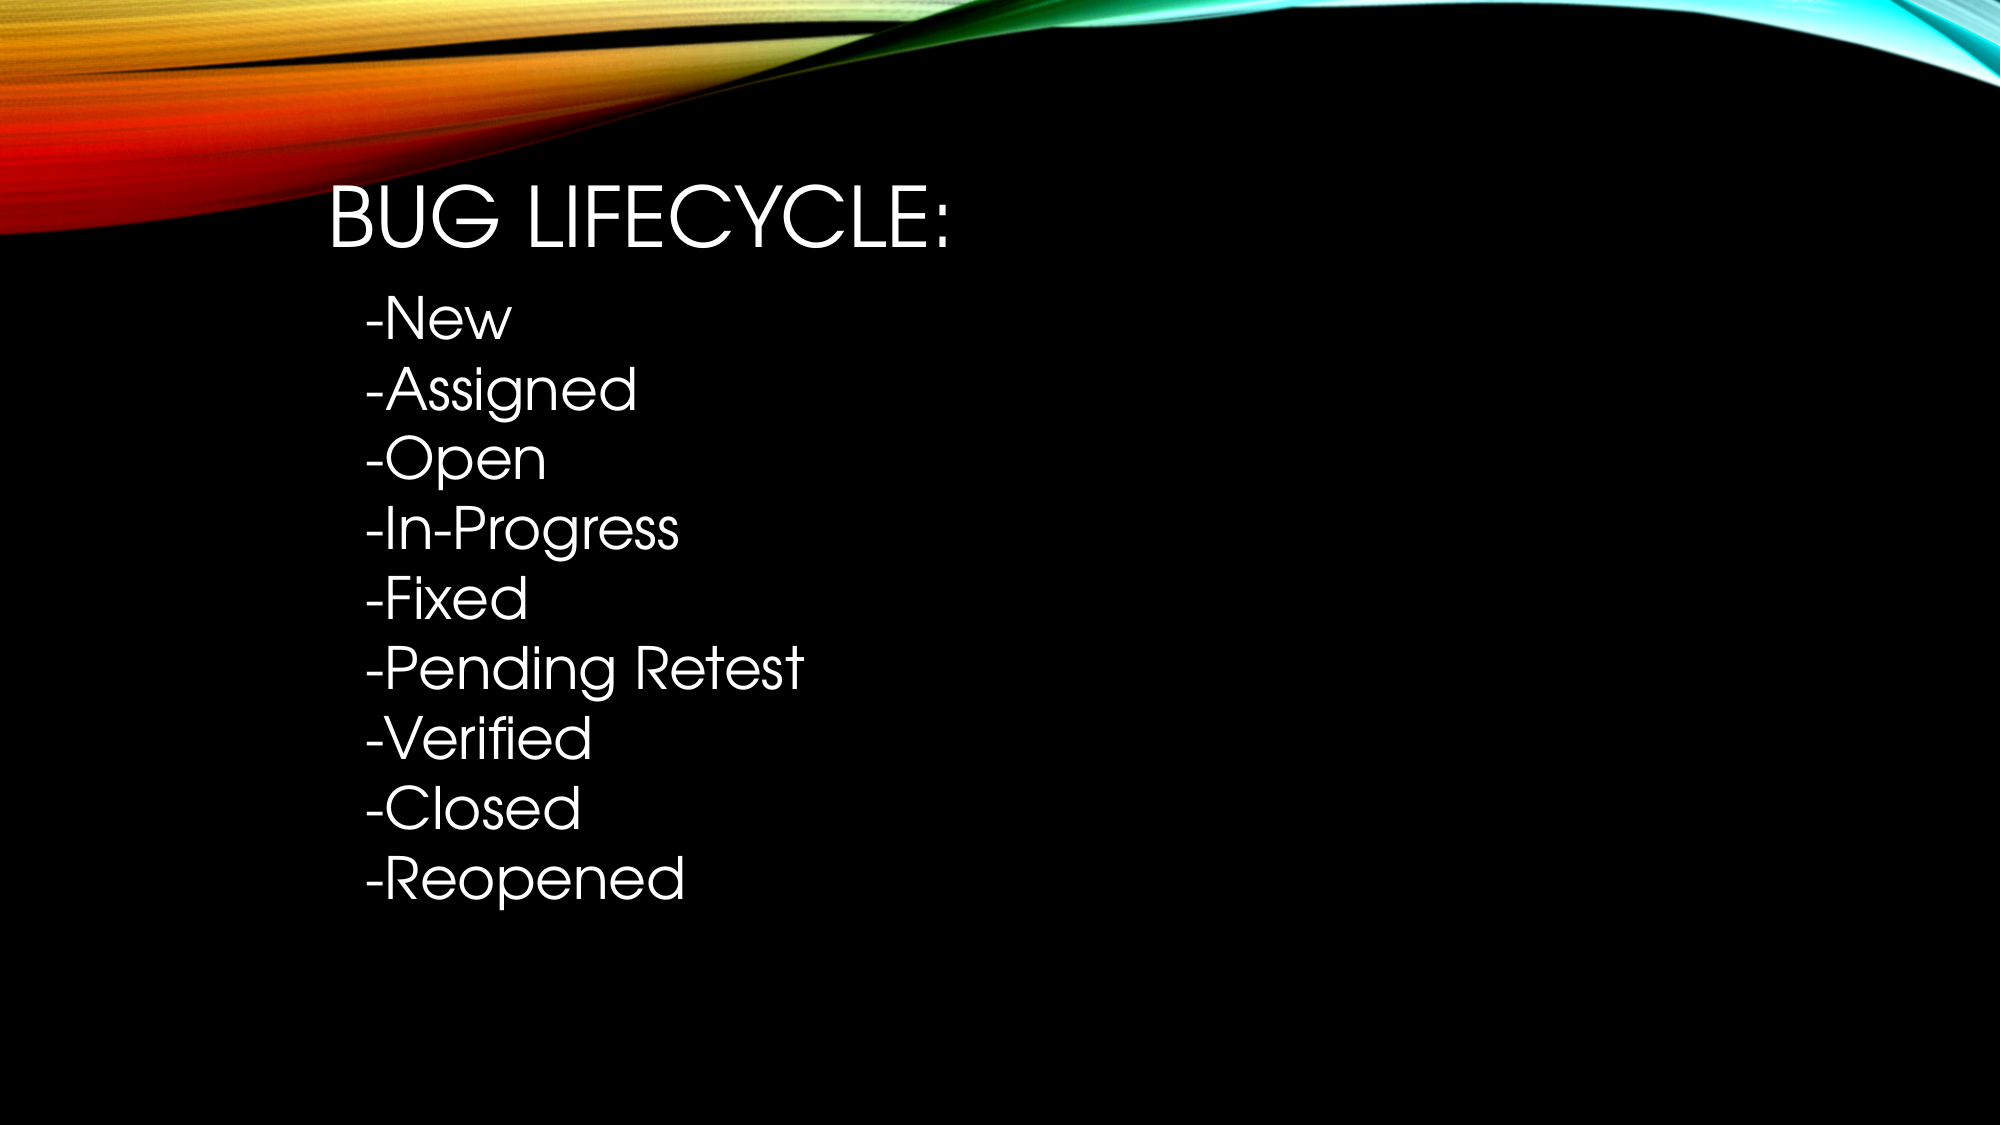

# Bug Lifecycle:
-New
-Assigned
-Open
-In-Progress
-Fixed
-Pending Retest
-Verified
-Closed
-Reopened